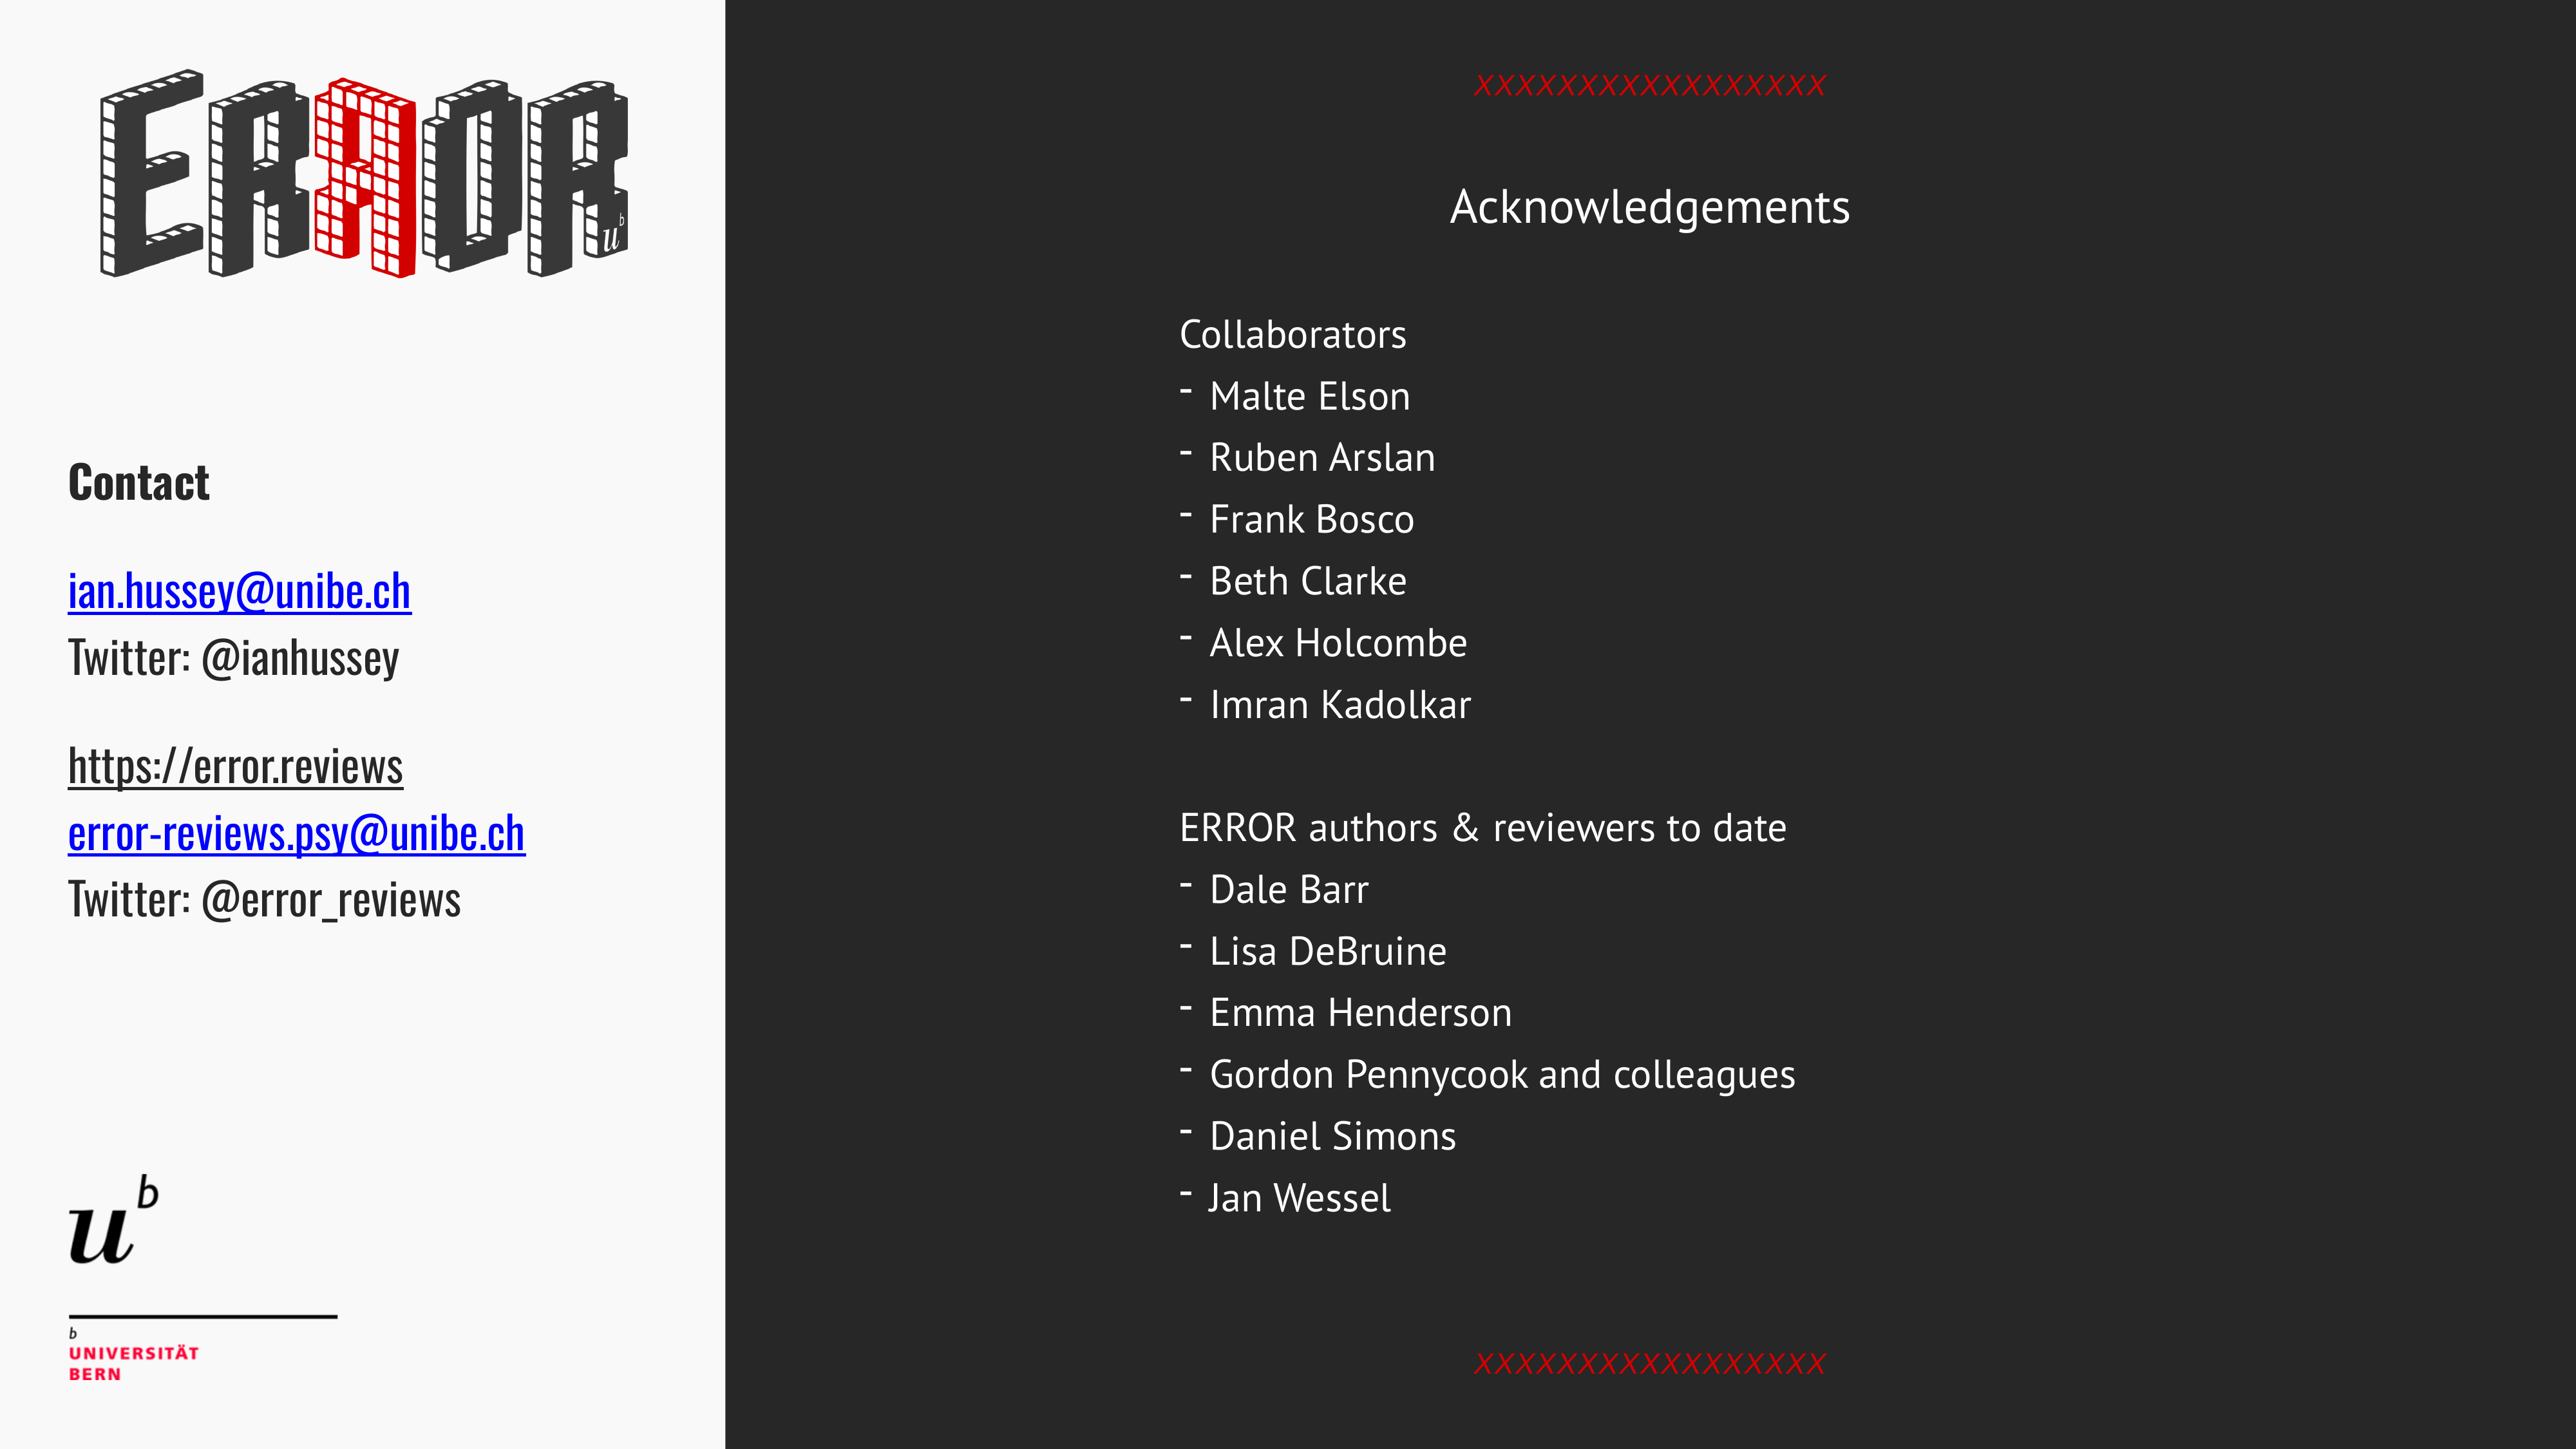

Acknowledgements

Collaborators
Malte Elson
Ruben Arslan
Frank Bosco
Beth Clarke
Alex Holcombe
Imran Kadolkar

ERROR authors & reviewers to date
Dale Barr
Lisa DeBruine
Emma Henderson
Gordon Pennycook and colleagues
Daniel Simons
Jan Wessel
Contact

ian.hussey@unibe.ch
Twitter: @ianhussey

https://error.reviews
error-reviews.psy@unibe.ch
Twitter: @error_reviews